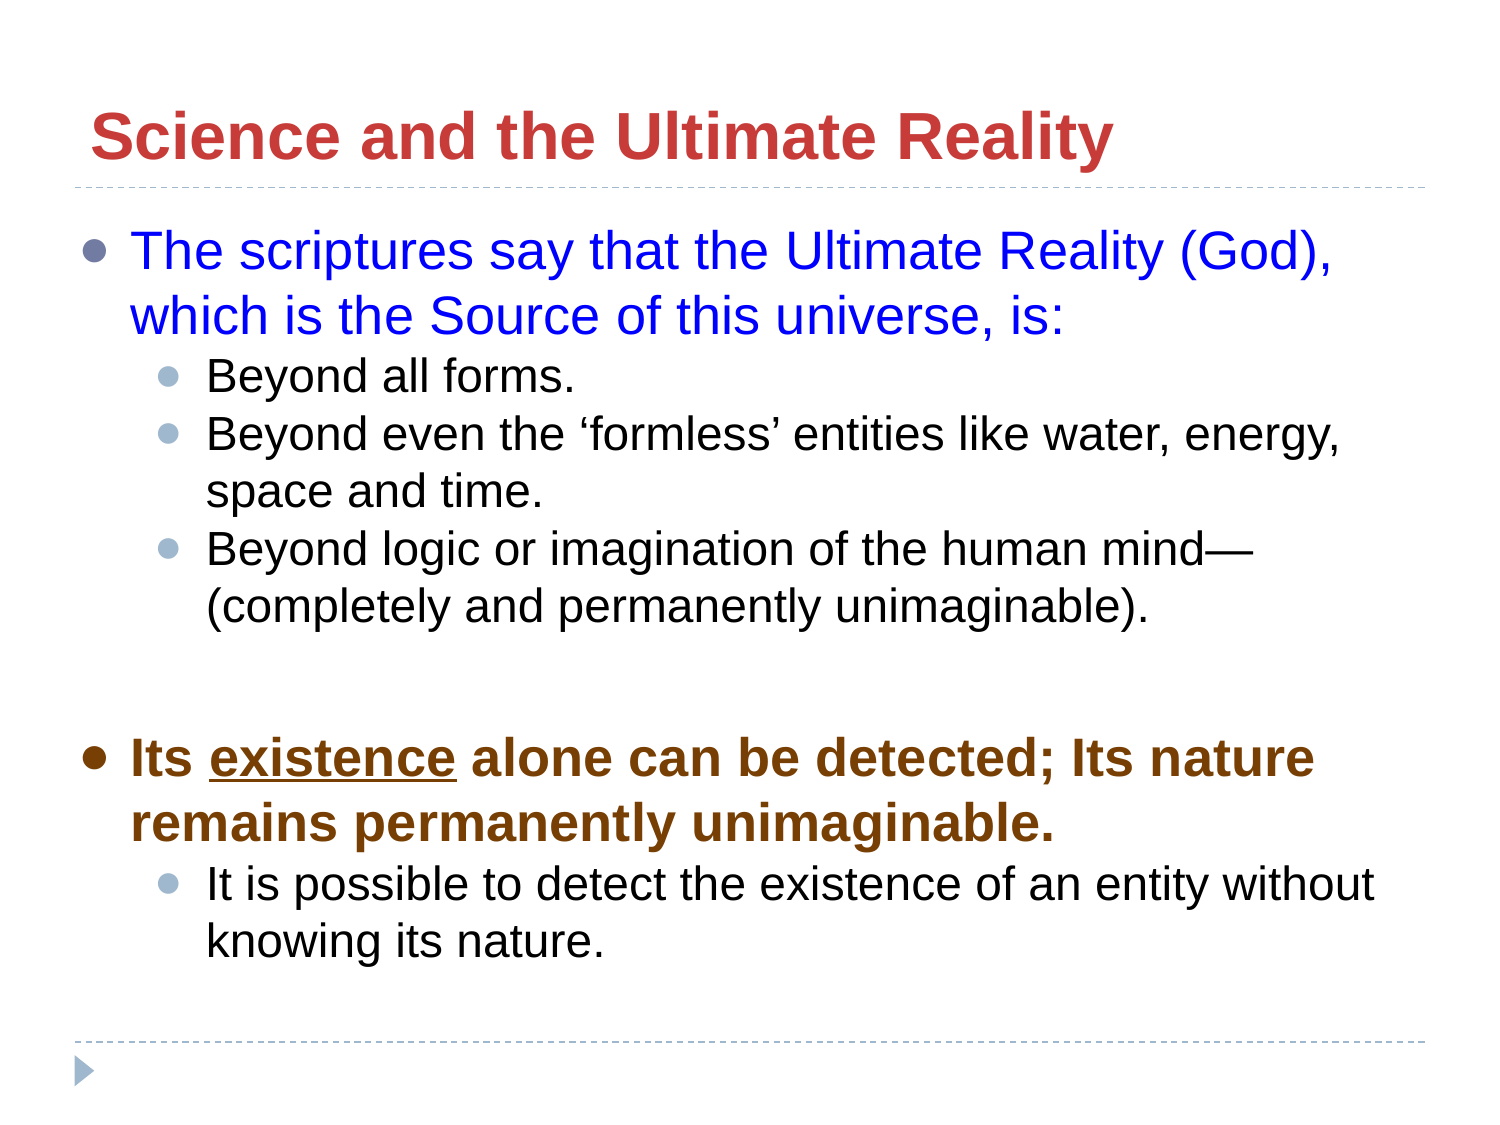

# Science and the Ultimate Reality
The scriptures say that the Ultimate Reality (God), which is the Source of this universe, is:
Beyond all forms.
Beyond even the ‘formless’ entities like water, energy, space and time.
Beyond logic or imagination of the human mind—(completely and permanently unimaginable).

Its existence alone can be detected; Its nature remains permanently unimaginable.
It is possible to detect the existence of an entity without knowing its nature.